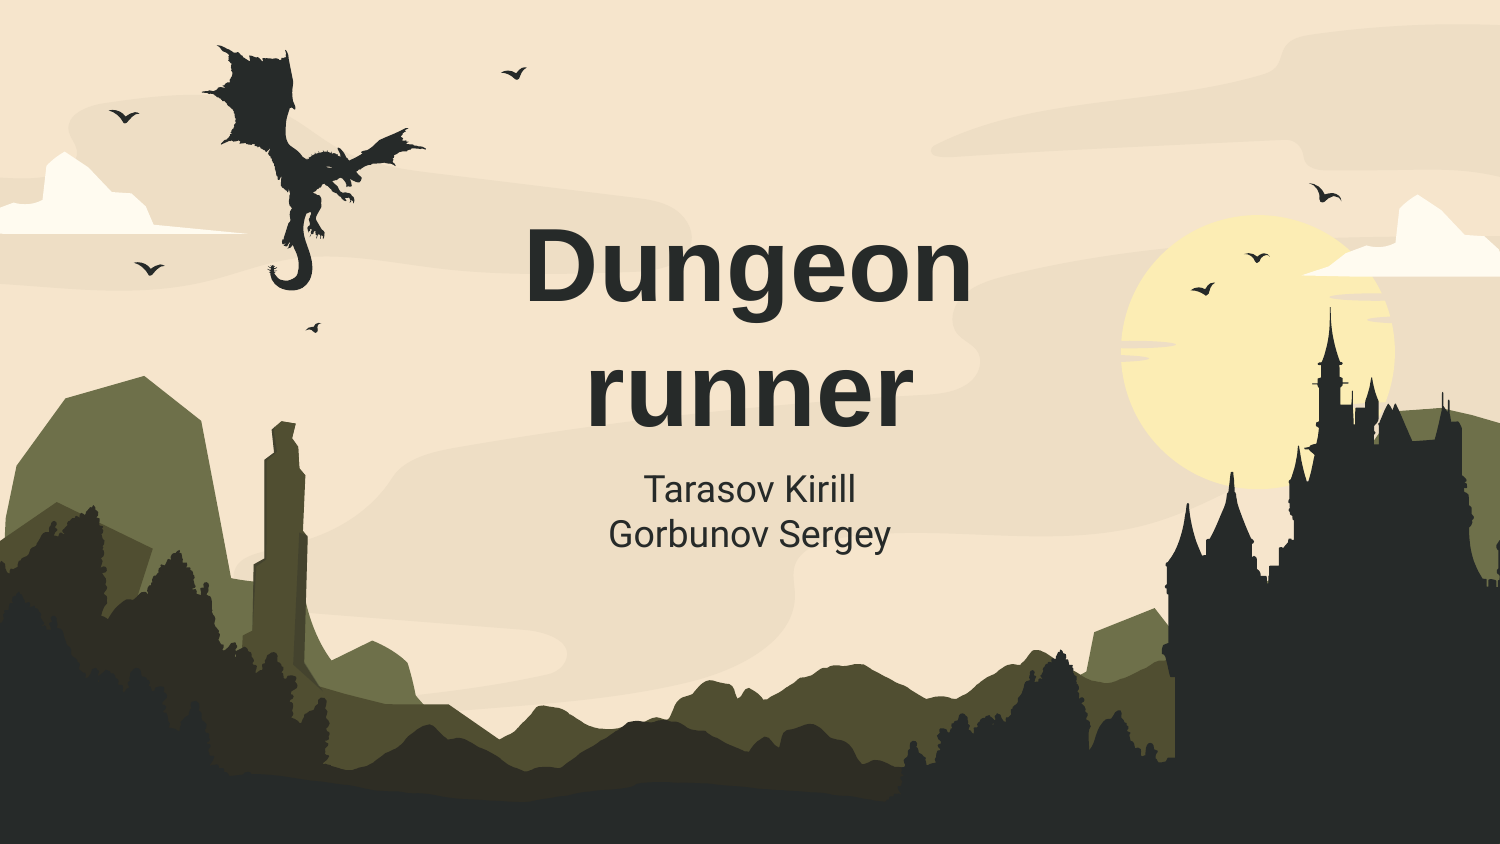

# Dungeon runner
Tarasov Kirill
Gorbunov Sergey